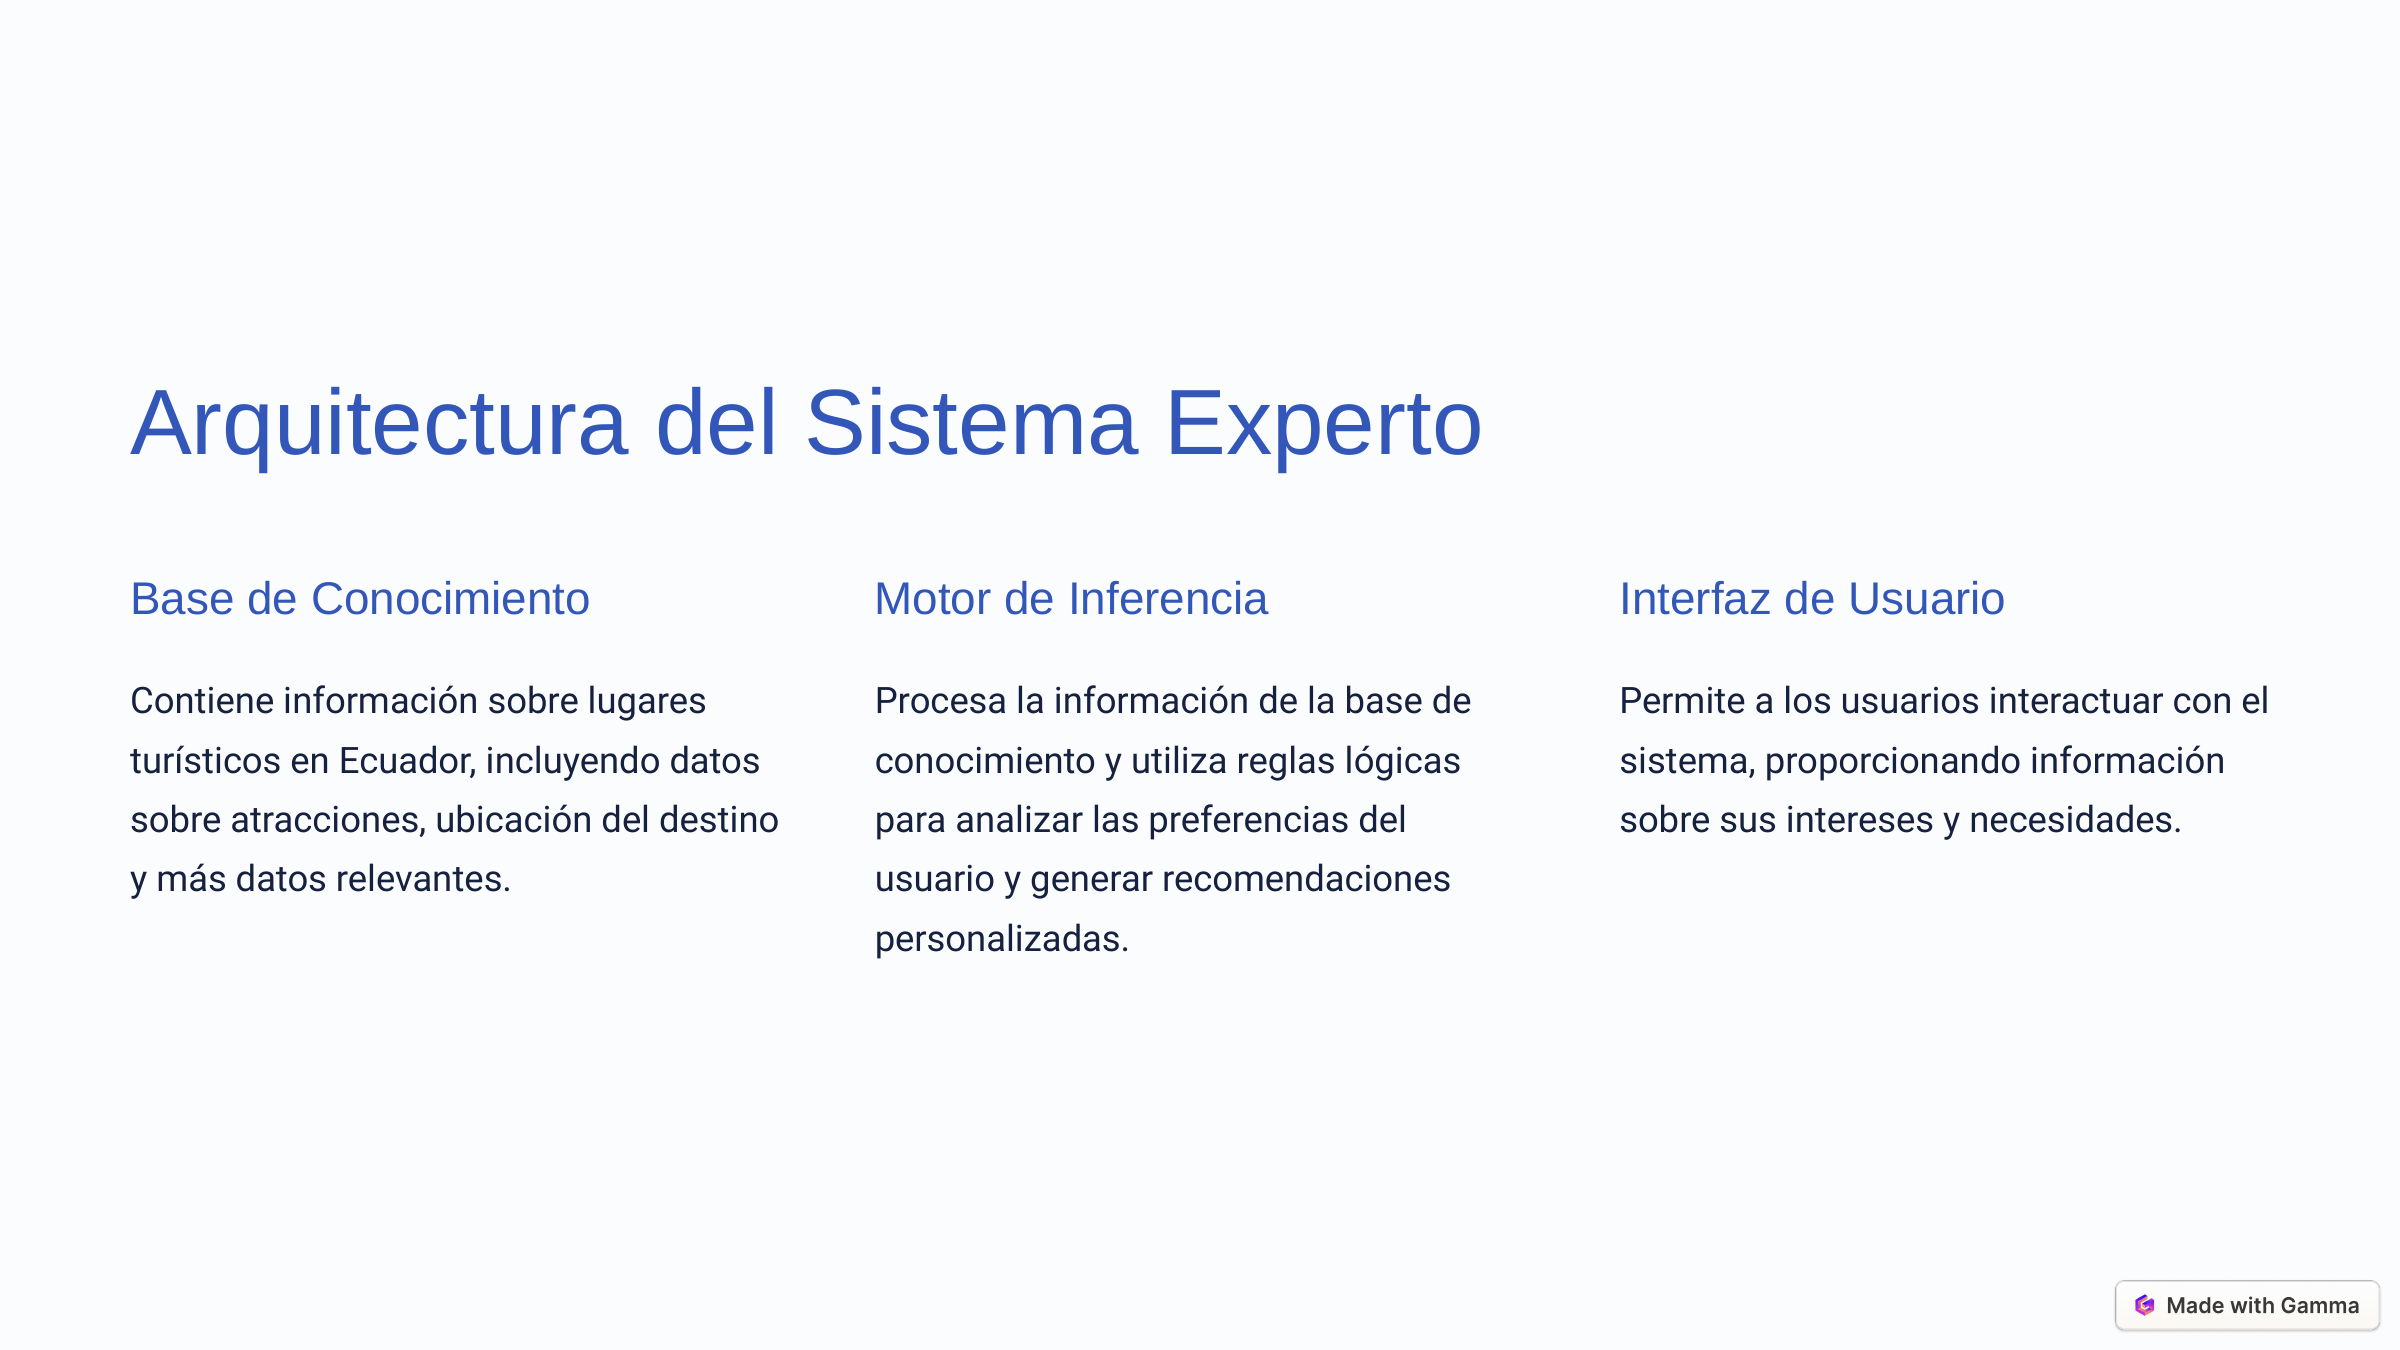

Arquitectura del Sistema Experto
Base de Conocimiento
Motor de Inferencia
Interfaz de Usuario
Contiene información sobre lugares turísticos en Ecuador, incluyendo datos sobre atracciones, ubicación del destino y más datos relevantes.
Procesa la información de la base de conocimiento y utiliza reglas lógicas para analizar las preferencias del usuario y generar recomendaciones personalizadas.
Permite a los usuarios interactuar con el sistema, proporcionando información sobre sus intereses y necesidades.